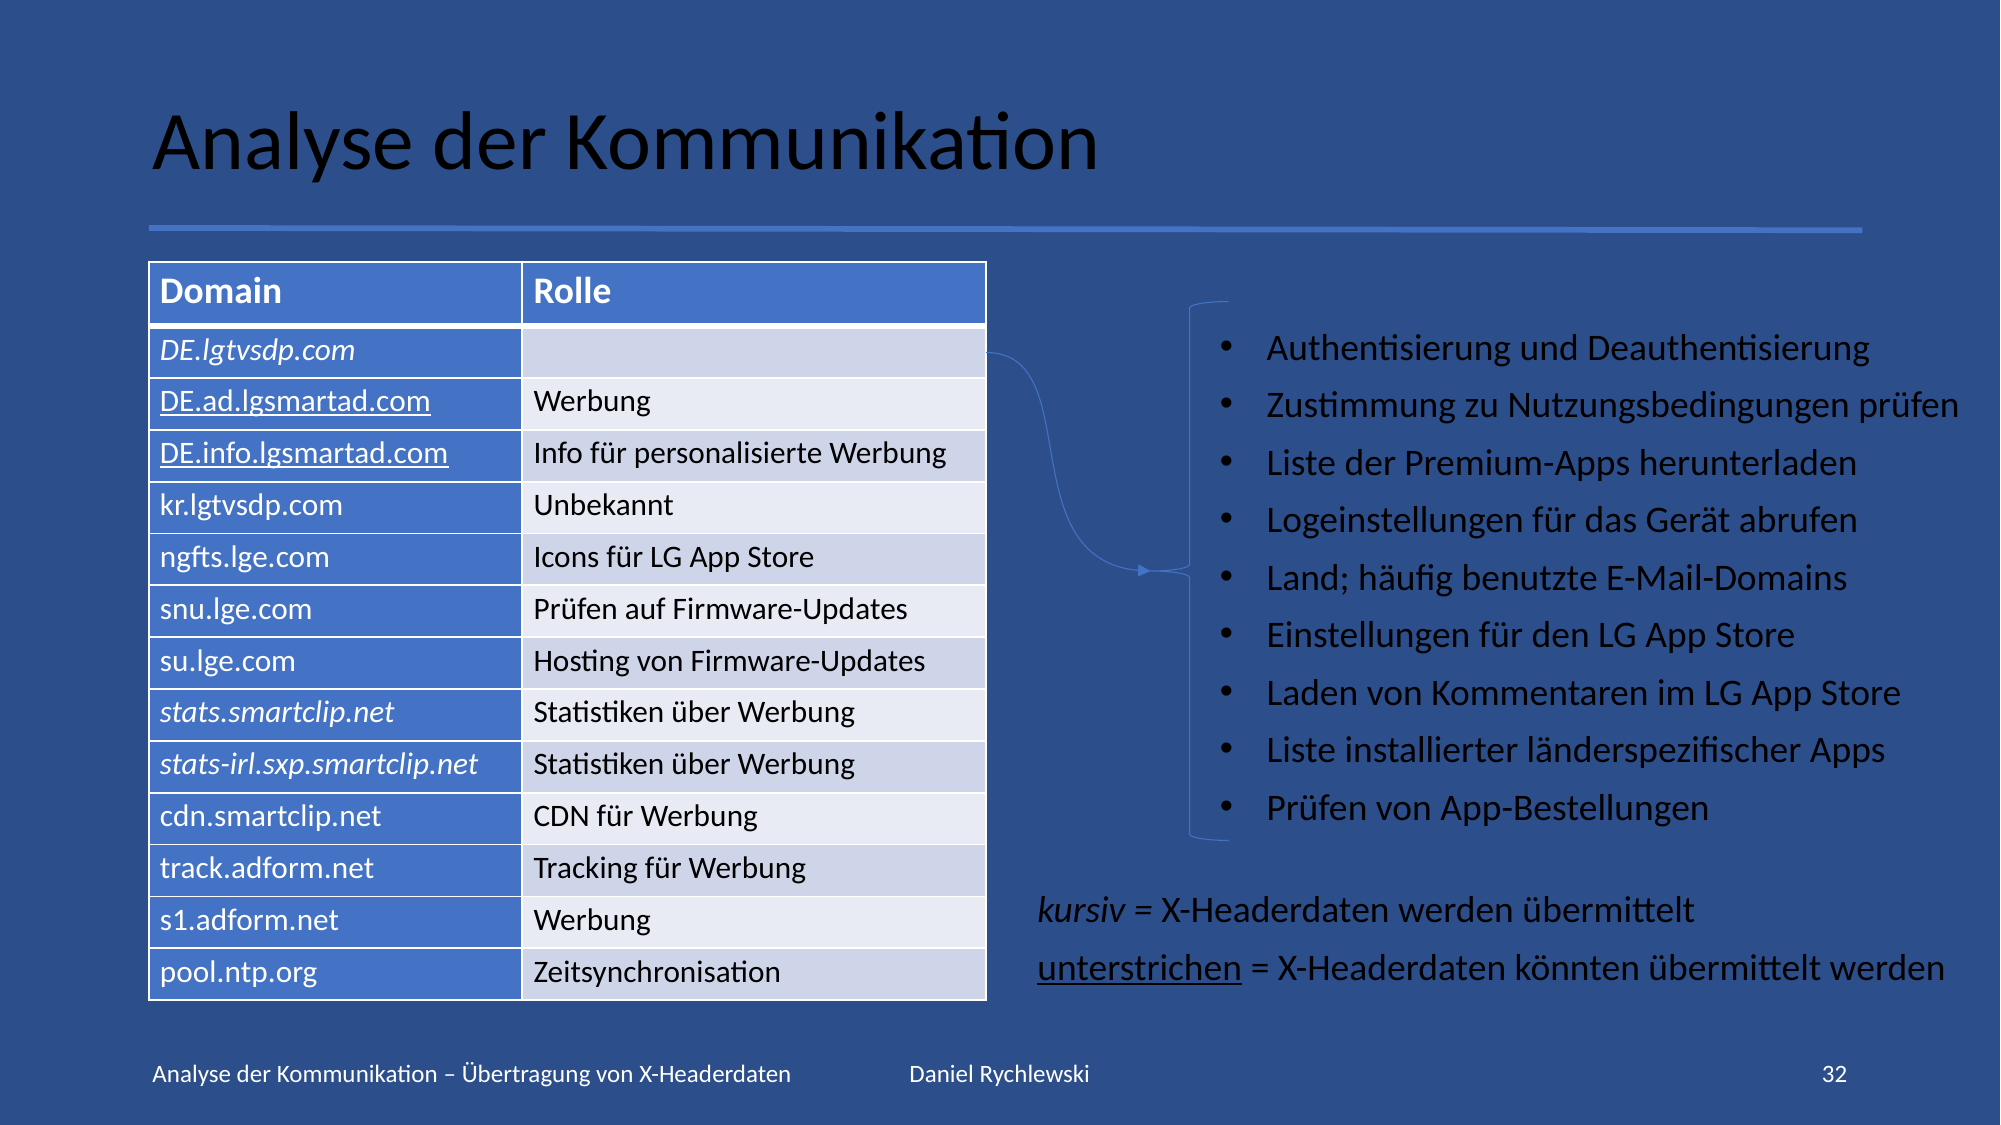

# Analyse der Kommunikation
| Domain | Rolle |
| --- | --- |
| DE.lgtvsdp.com |  |
| DE.ad.lgsmartad.com | Werbung |
| DE.info.lgsmartad.com | Info für personalisierte Werbung |
| kr.lgtvsdp.com | Unbekannt |
| ngfts.lge.com | Icons für LG App Store |
| snu.lge.com | Prüfen auf Firmware-Updates |
| su.lge.com | Hosting von Firmware-Updates |
| stats.smartclip.net | Statistiken über Werbung |
| stats-irl.sxp.smartclip.net | Statistiken über Werbung |
| cdn.smartclip.net | CDN für Werbung |
| track.adform.net | Tracking für Werbung |
| s1.adform.net | Werbung |
| pool.ntp.org | Zeitsynchronisation |

Authentisierung und Deauthentisierung
Zustimmung zu Nutzungsbedingungen prüfen
Liste der Premium-Apps herunterladen
Logeinstellungen für das Gerät abrufen
Land; häufig benutzte E-Mail-Domains
Einstellungen für den LG App Store
Laden von Kommentaren im LG App Store
Liste installierter länderspezifischer Apps
Prüfen von App-Bestellungen
kursiv = X-Headerdaten werden übermittelt
unterstrichen = X-Headerdaten könnten übermittelt werden
Analyse der Kommunikation – Übertragung von X-Headerdaten
Daniel Rychlewski
32